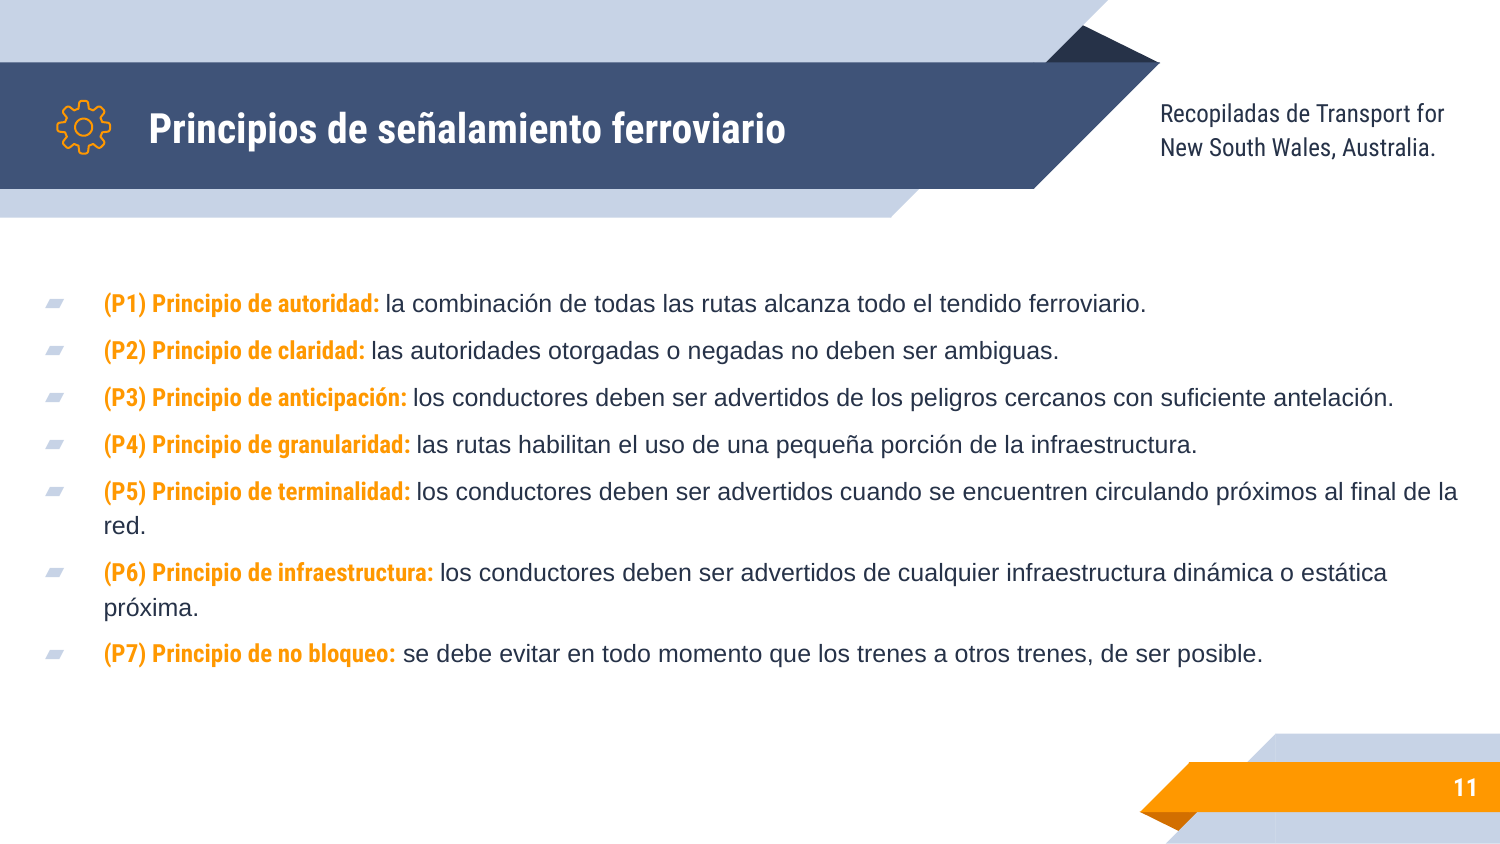

Recopiladas de Transport for New South Wales, Australia.
# Principios de señalamiento ferroviario

(P1) Principio de autoridad: la combinación de todas las rutas alcanza todo el tendido ferroviario.
(P2) Principio de claridad: las autoridades otorgadas o negadas no deben ser ambiguas.
(P3) Principio de anticipación: los conductores deben ser advertidos de los peligros cercanos con suficiente antelación.
(P4) Principio de granularidad: las rutas habilitan el uso de una pequeña porción de la infraestructura.
(P5) Principio de terminalidad: los conductores deben ser advertidos cuando se encuentren circulando próximos al final de la red.
(P6) Principio de infraestructura: los conductores deben ser advertidos de cualquier infraestructura dinámica o estática próxima.
(P7) Principio de no bloqueo: se debe evitar en todo momento que los trenes a otros trenes, de ser posible.
11